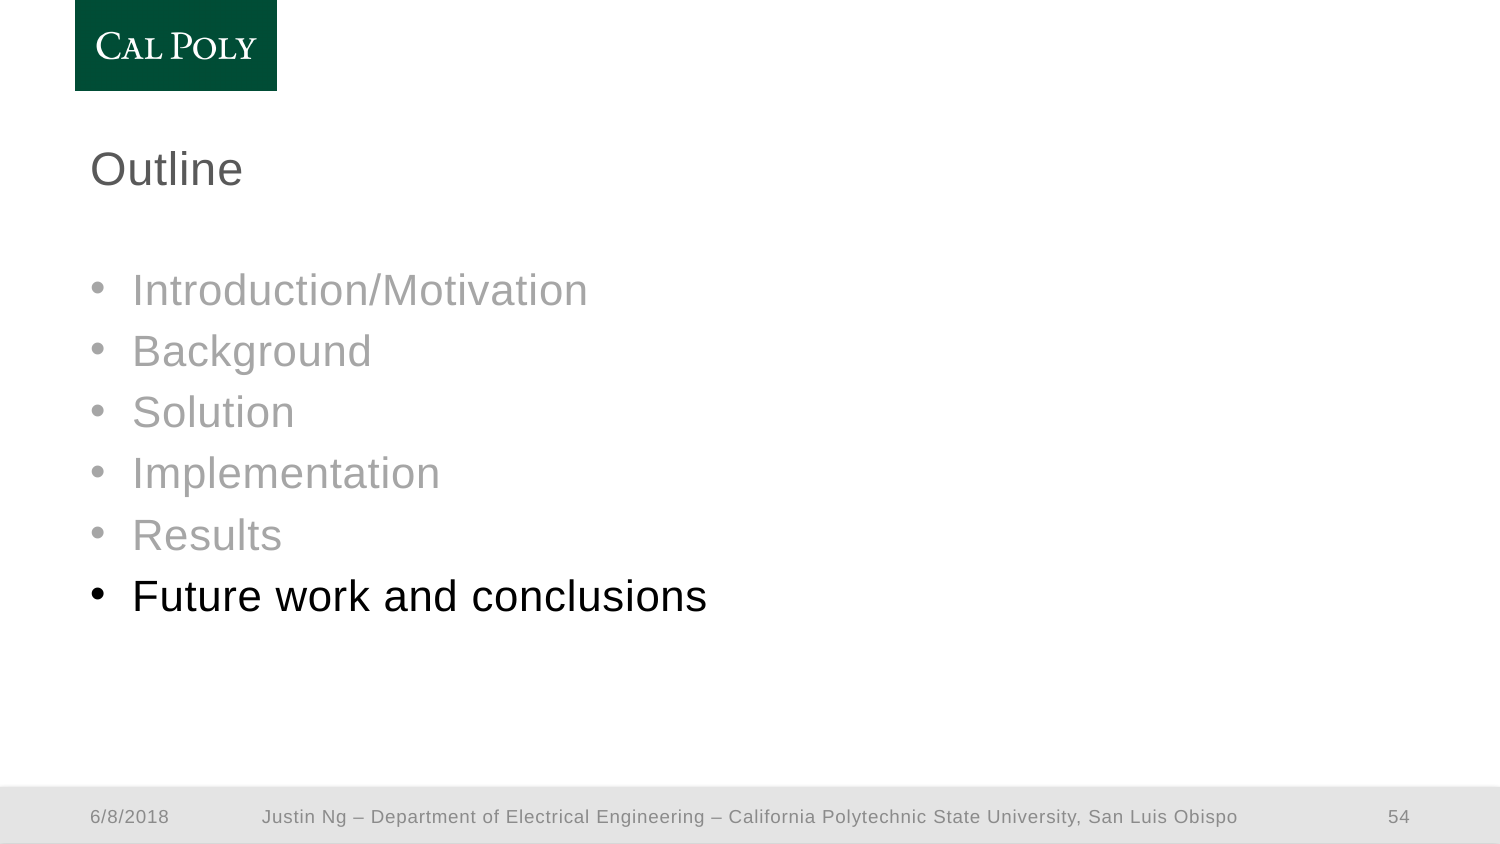

# Outline
Introduction/Motivation
Background
Solution
Implementation
Results
Future work and conclusions

Justin Ng – Department of Electrical Engineering – California Polytechnic State University, San Luis Obispo
6/8/2018
54